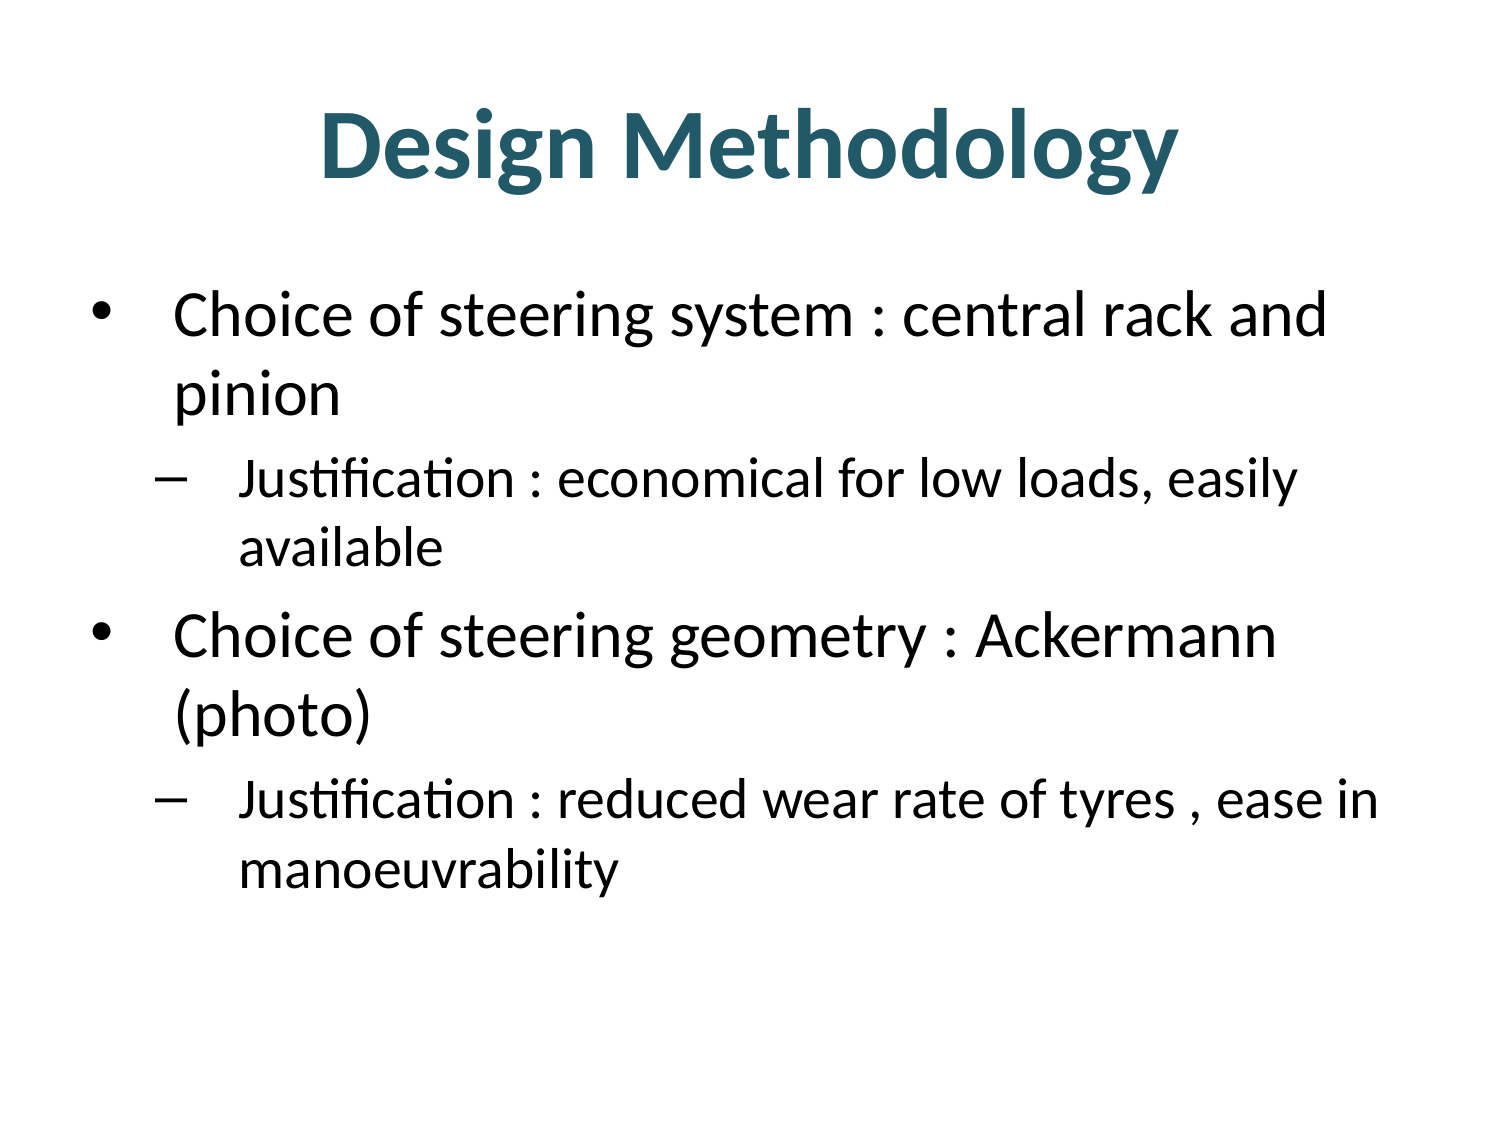

# Design Methodology
Choice of steering system : central rack and pinion
Justification : economical for low loads, easily available
Choice of steering geometry : Ackermann (photo)
Justification : reduced wear rate of tyres , ease in  manoeuvrability